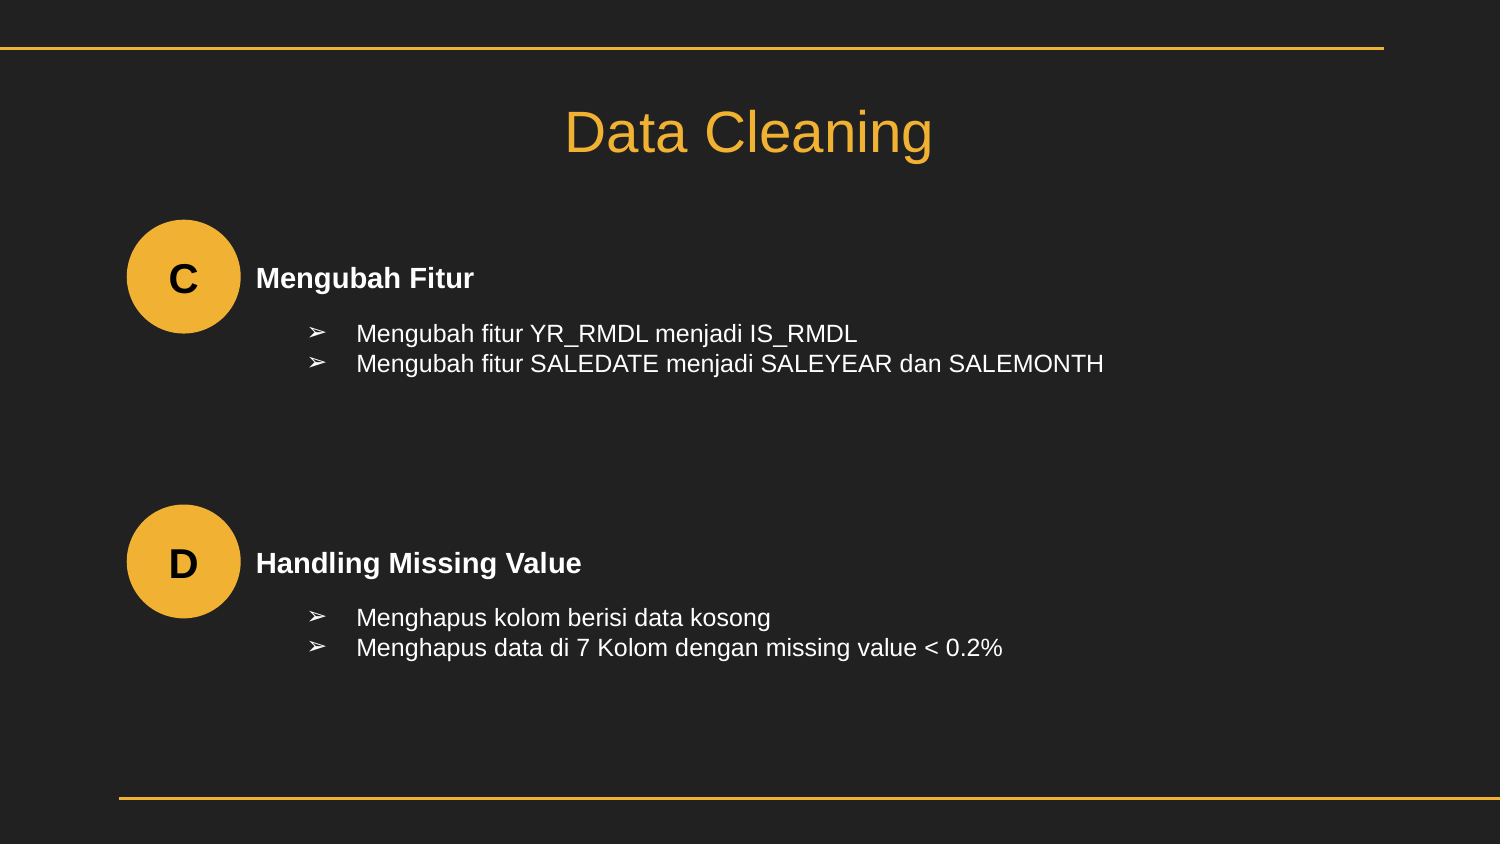

# Data Cleaning
C
Mengubah Fitur
Mengubah fitur YR_RMDL menjadi IS_RMDL
Mengubah fitur SALEDATE menjadi SALEYEAR dan SALEMONTH
D
Handling Missing Value
Menghapus kolom berisi data kosong
Menghapus data di 7 Kolom dengan missing value < 0.2%